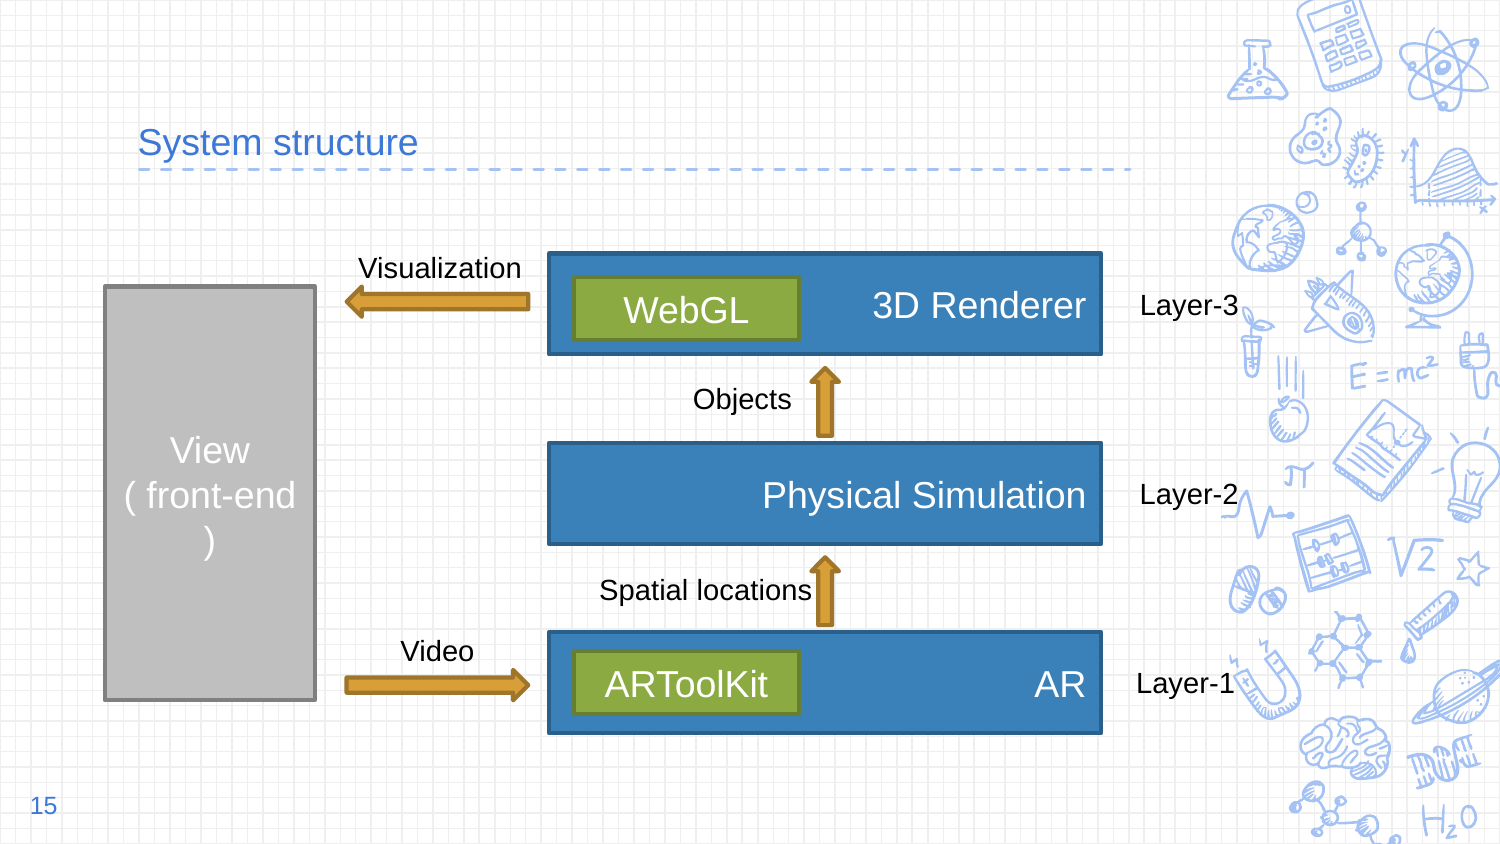

# System structure
Visualization
3D Renderer
WebGL
Layer-3
View
( front-end )

Objects

Physical Simulation
Layer-2
Spatial locations

Video
AR
ARToolKit
Layer-1

15